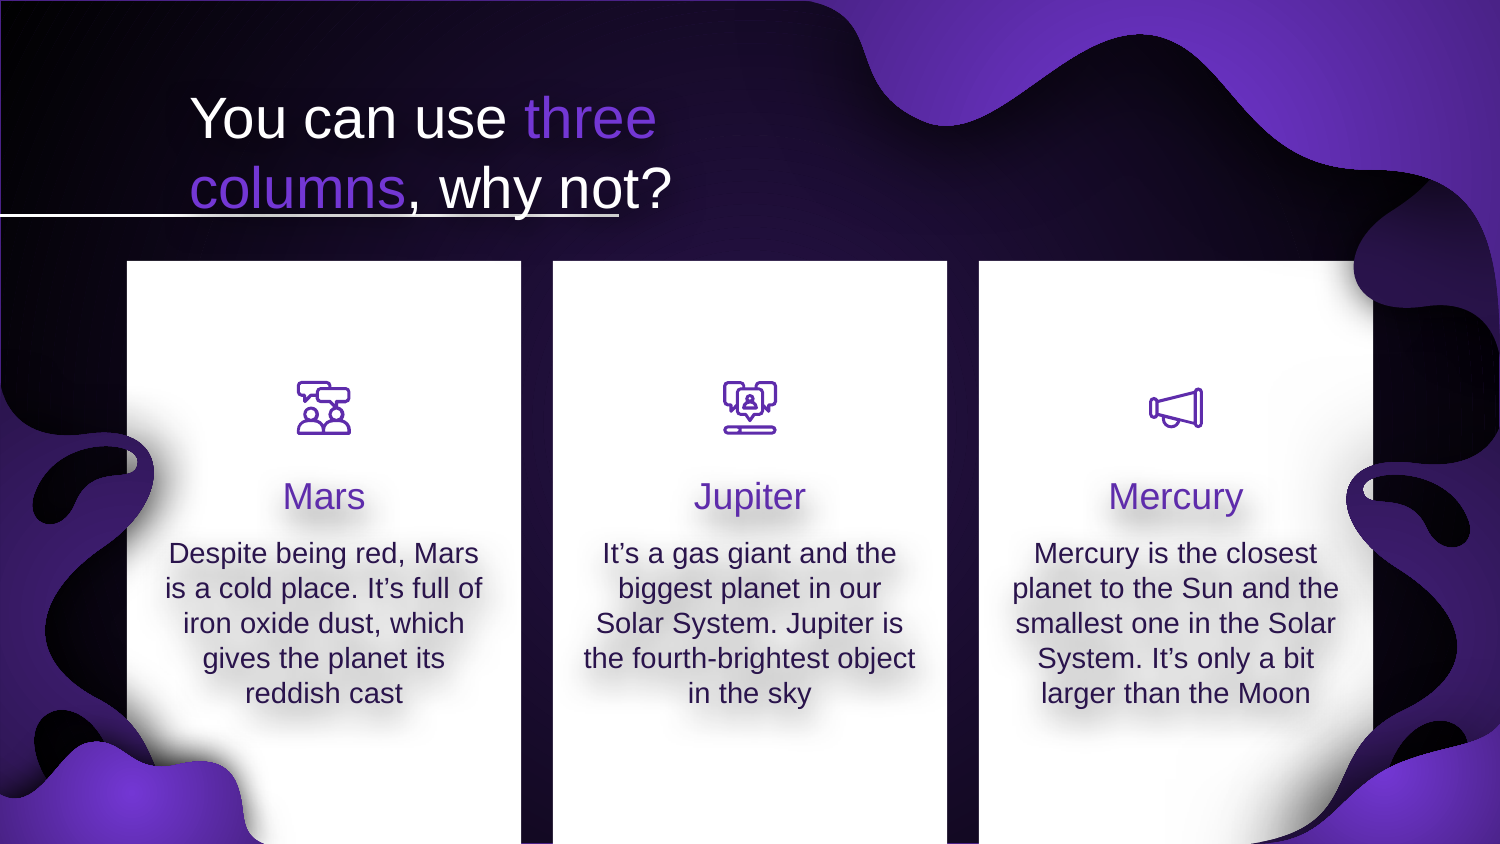

You can use three columns, why not?

# Mars
Jupiter
Mercury
Despite being red, Mars is a cold place. It’s full of iron oxide dust, which gives the planet its reddish cast
It’s a gas giant and the biggest planet in our Solar System. Jupiter is the fourth-brightest object in the sky
Mercury is the closest planet to the Sun and the smallest one in the Solar System. It’s only a bit larger than the Moon